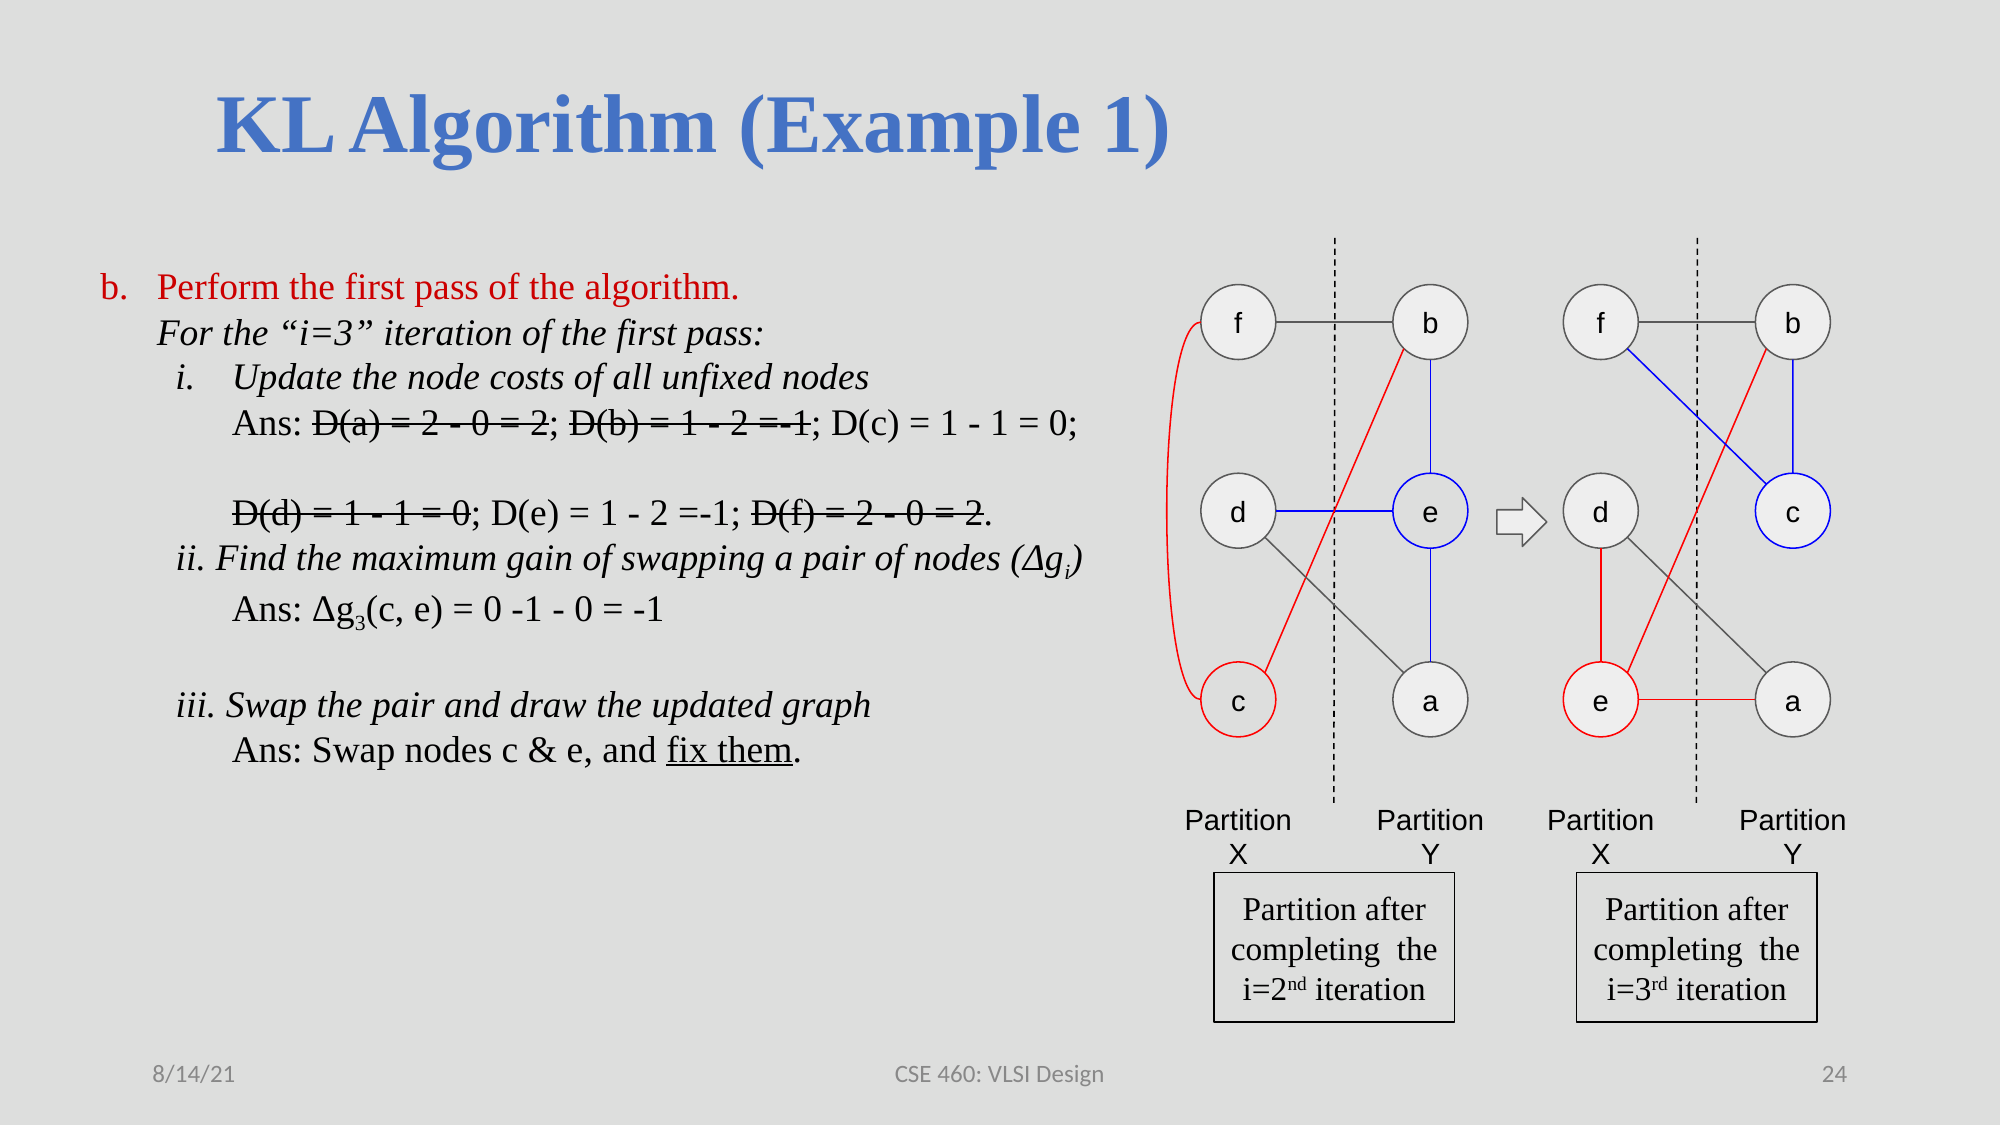

# KL Algorithm (Example 1)
Perform the first pass of the algorithm.
For the “i=3” iteration of the first pass:
Update the node costs of all unfixed nodes
	Ans: D(a) = 2 - 0 = 2; D(b) = 1 - 2 =-1; D(c) = 1 - 1 = 0;

D(d) = 1 - 1 = 0; D(e) = 1 - 2 =-1; D(f) = 2 - 0 = 2.
ii. Find the maximum gain of swapping a pair of nodes (Δgi)
	Ans: Δg3(c, e) = 0 -1 - 0 = -1

iii. Swap the pair and draw the updated graph
	Ans: Swap nodes c & e, and fix them.

f
b
f
b

d
e
d
c

c
a
e
a
Partition X
Partition Y
Partition X
Partition Y
Partition after completing  the i=2nd iteration
Partition after completing  the i=3rd iteration
8/14/21
CSE 460: VLSI Design
24